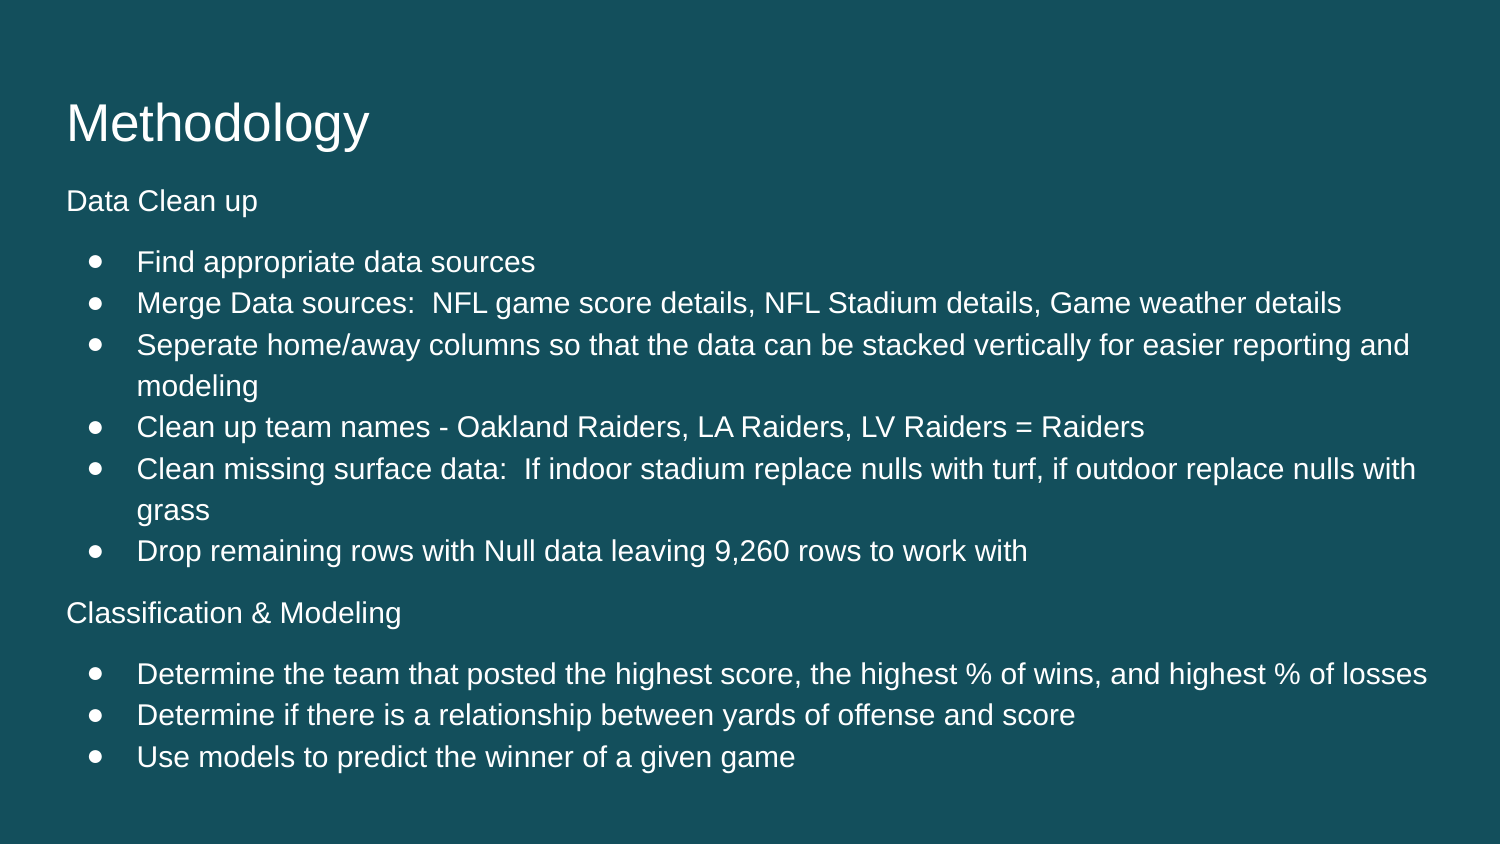

# Methodology
Data Clean up
Find appropriate data sources
Merge Data sources:  NFL game score details, NFL Stadium details, Game weather details
Seperate home/away columns so that the data can be stacked vertically for easier reporting and modeling
Clean up team names - Oakland Raiders, LA Raiders, LV Raiders = Raiders
Clean missing surface data:  If indoor stadium replace nulls with turf, if outdoor replace nulls with grass
Drop remaining rows with Null data leaving 9,260 rows to work with
Classification & Modeling
Determine the team that posted the highest score, the highest % of wins, and highest % of losses
Determine if there is a relationship between yards of offense and score
Use models to predict the winner of a given game